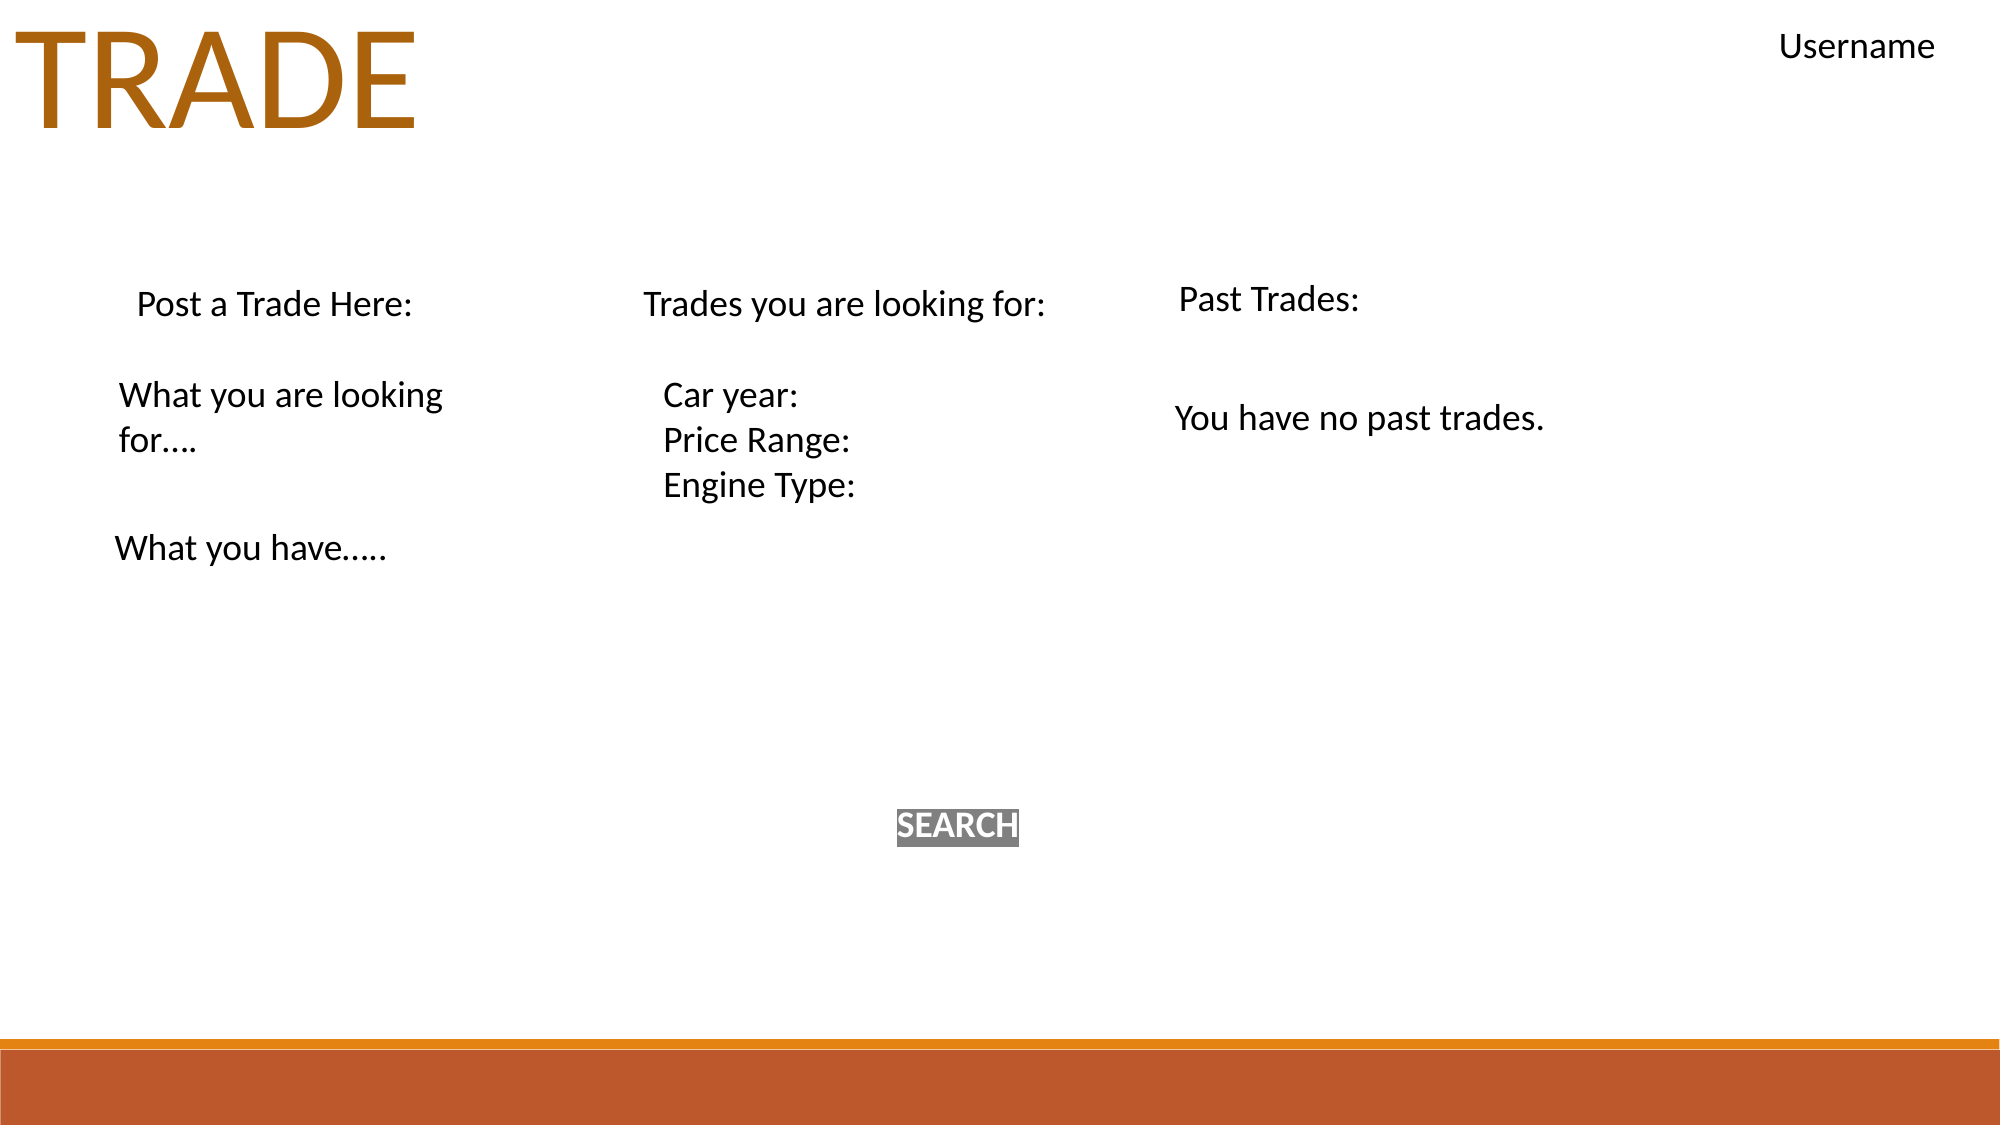

TRADE
Username
Past Trades:
Post a Trade Here:
Trades you are looking for:
What you are looking for….
Car year:
Price Range:
Engine Type:
You have no past trades.
What you have…..
SEARCH